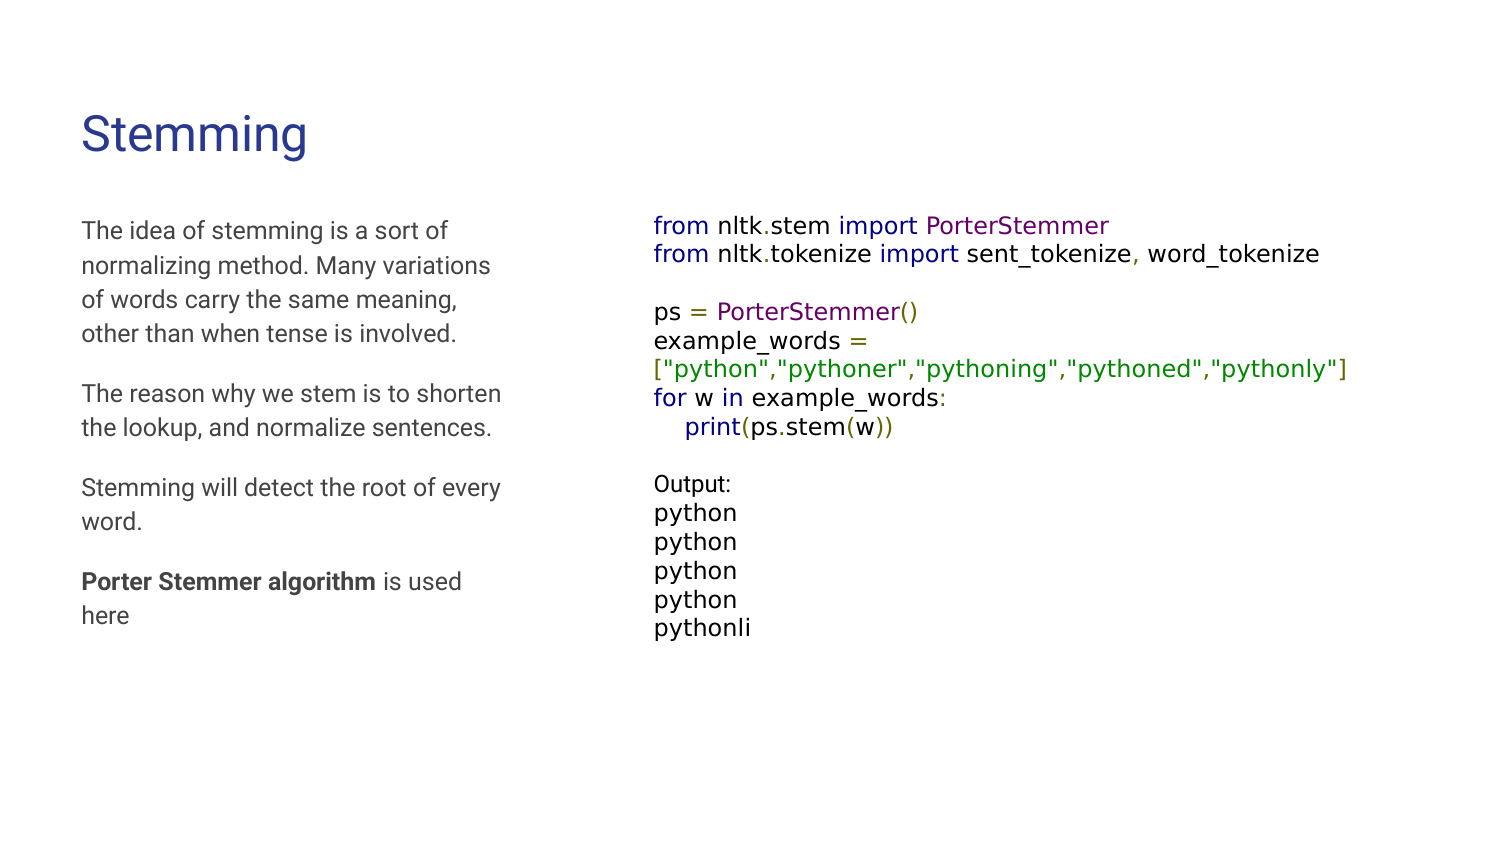

# Stemming
The idea of stemming is a sort of normalizing method. Many variations of words carry the same meaning, other than when tense is involved.
The reason why we stem is to shorten the lookup, and normalize sentences.
Stemming will detect the root of every word.
Porter Stemmer algorithm is used here

from nltk.stem import PorterStemmer
from nltk.tokenize import sent_tokenize, word_tokenize
ps = PorterStemmer()
example_words = ["python","pythoner","pythoning","pythoned","pythonly"]
for w in example_words:
    print(ps.stem(w))

Output:
python
python
python
python
pythonli